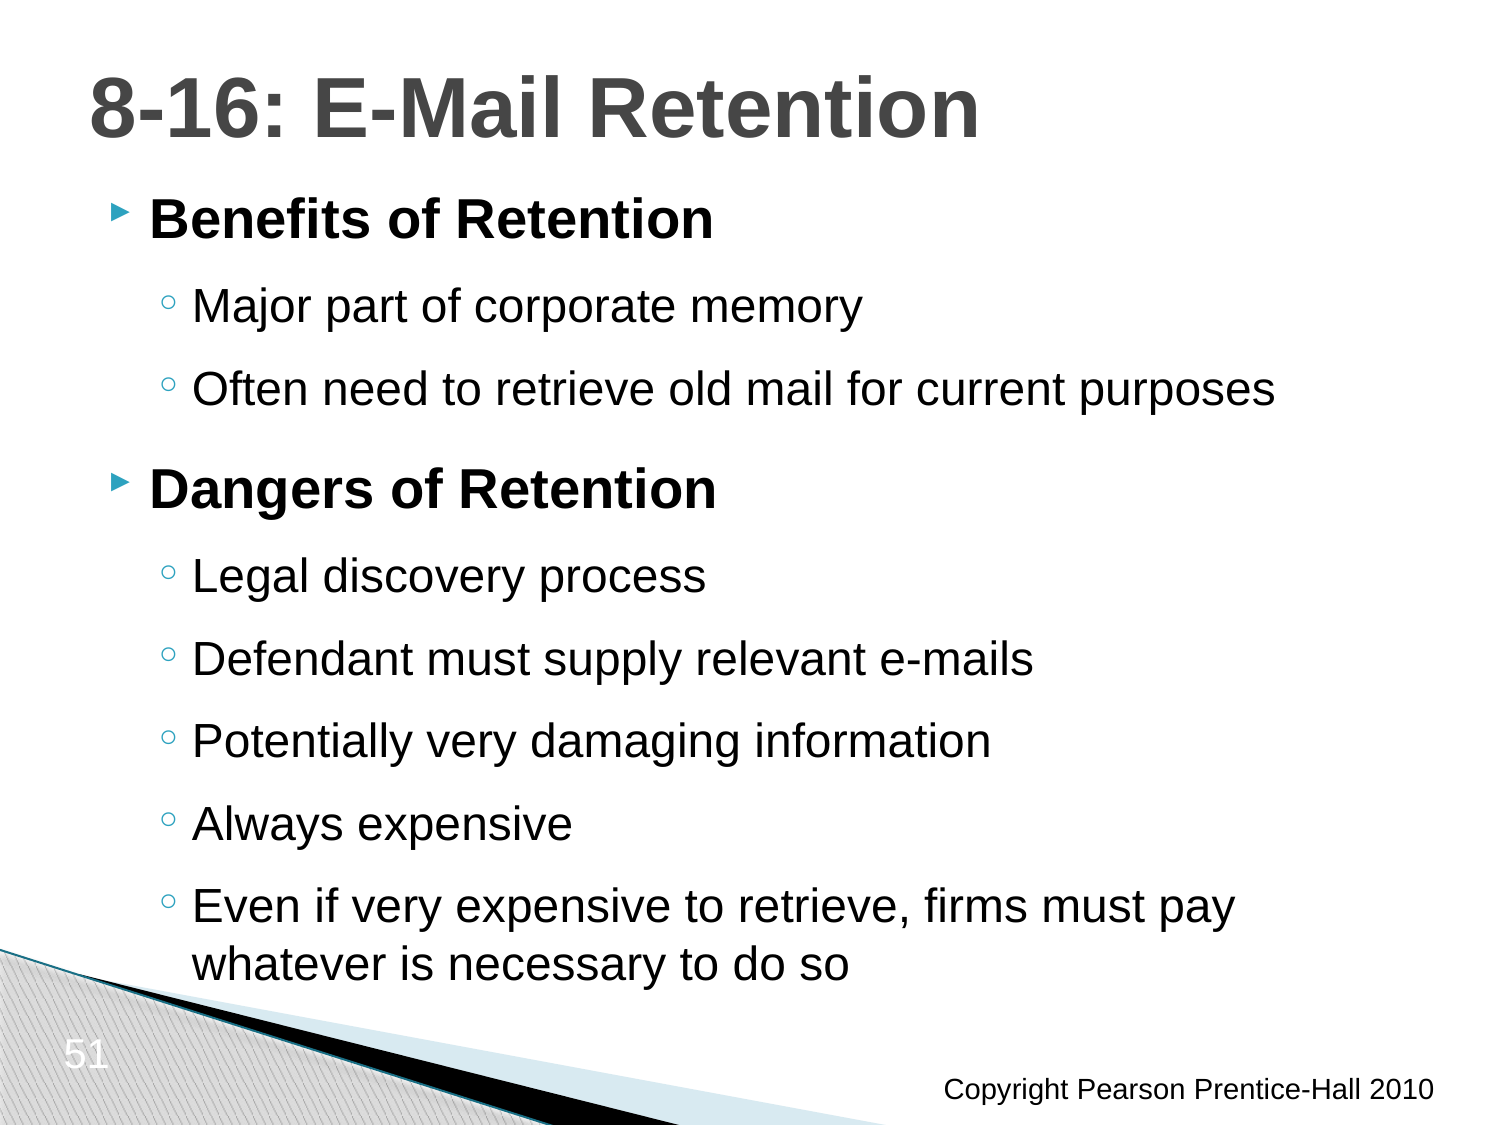

# 8-16: E-Mail Retention
Benefits of Retention
Major part of corporate memory
Often need to retrieve old mail for current purposes
Dangers of Retention
Legal discovery process
Defendant must supply relevant e-mails
Potentially very damaging information
Always expensive
Even if very expensive to retrieve, firms must pay whatever is necessary to do so
51
Copyright Pearson Prentice-Hall 2010